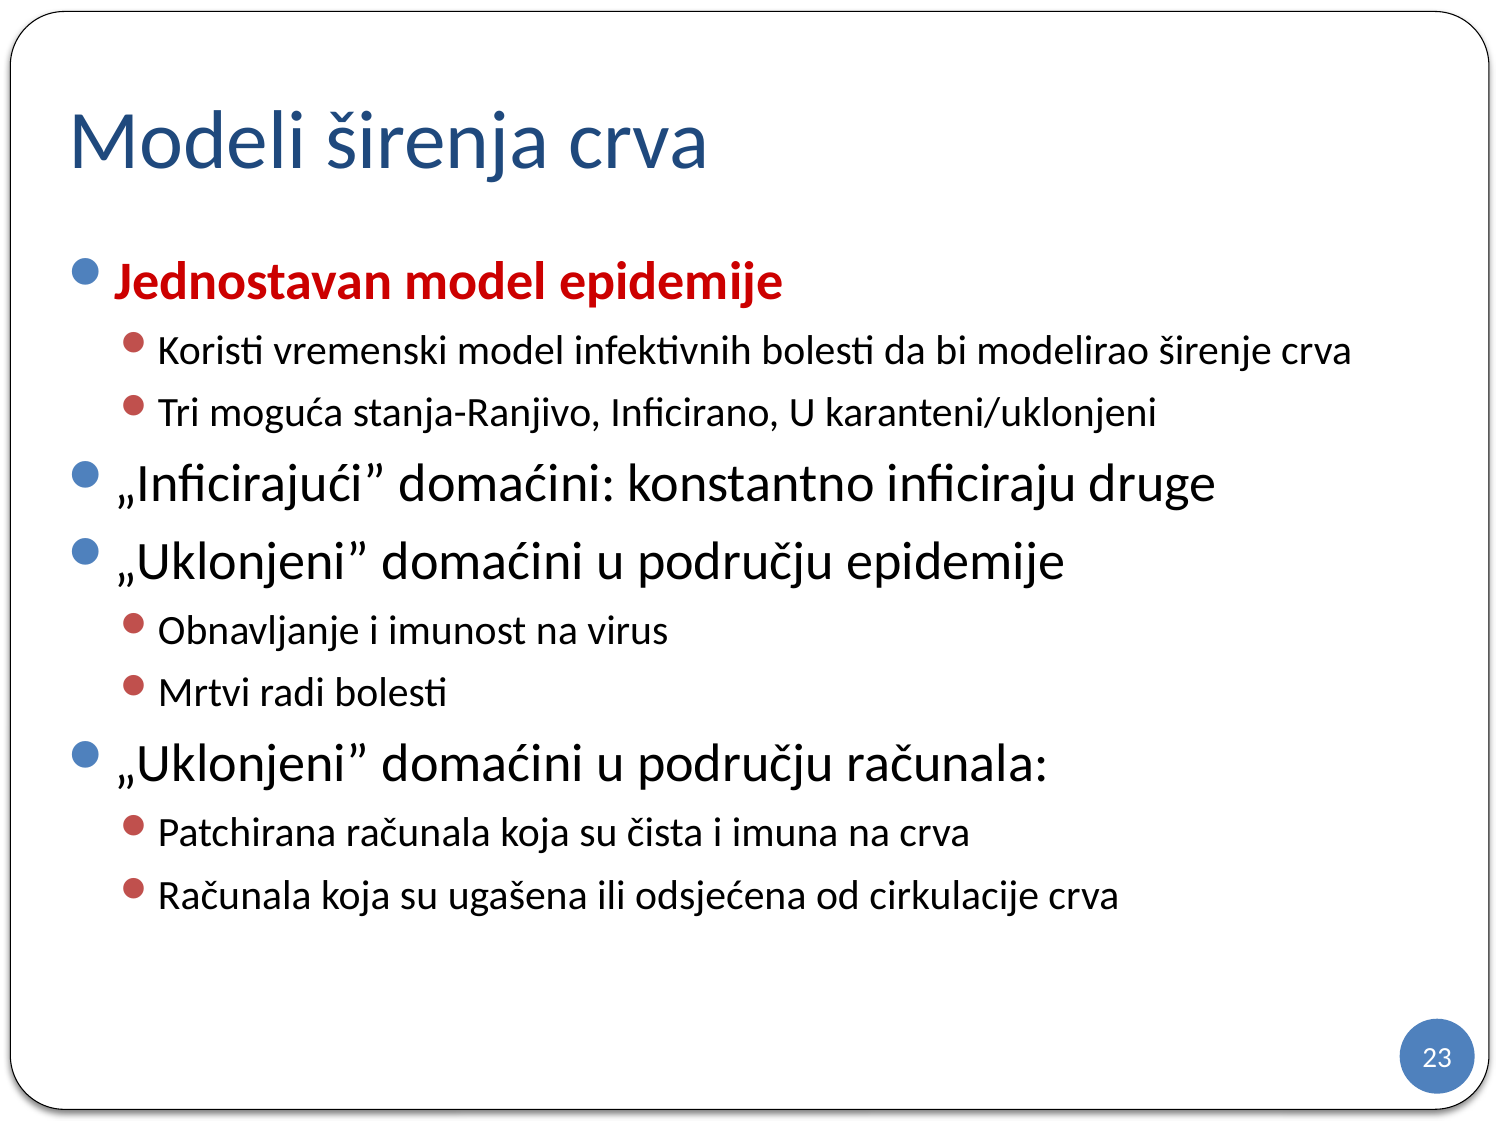

# Modeli širenja crva
Jednostavan model epidemije
Koristi vremenski model infektivnih bolesti da bi modelirao širenje crva
Tri moguća stanja-Ranjivo, Inficirano, U karanteni/uklonjeni
„Inficirajući” domaćini: konstantno inficiraju druge
„Uklonjeni” domaćini u području epidemije
Obnavljanje i imunost na virus
Mrtvi radi bolesti
„Uklonjeni” domaćini u području računala:
Patchirana računala koja su čista i imuna na crva
Računala koja su ugašena ili odsjećena od cirkulacije crva

23